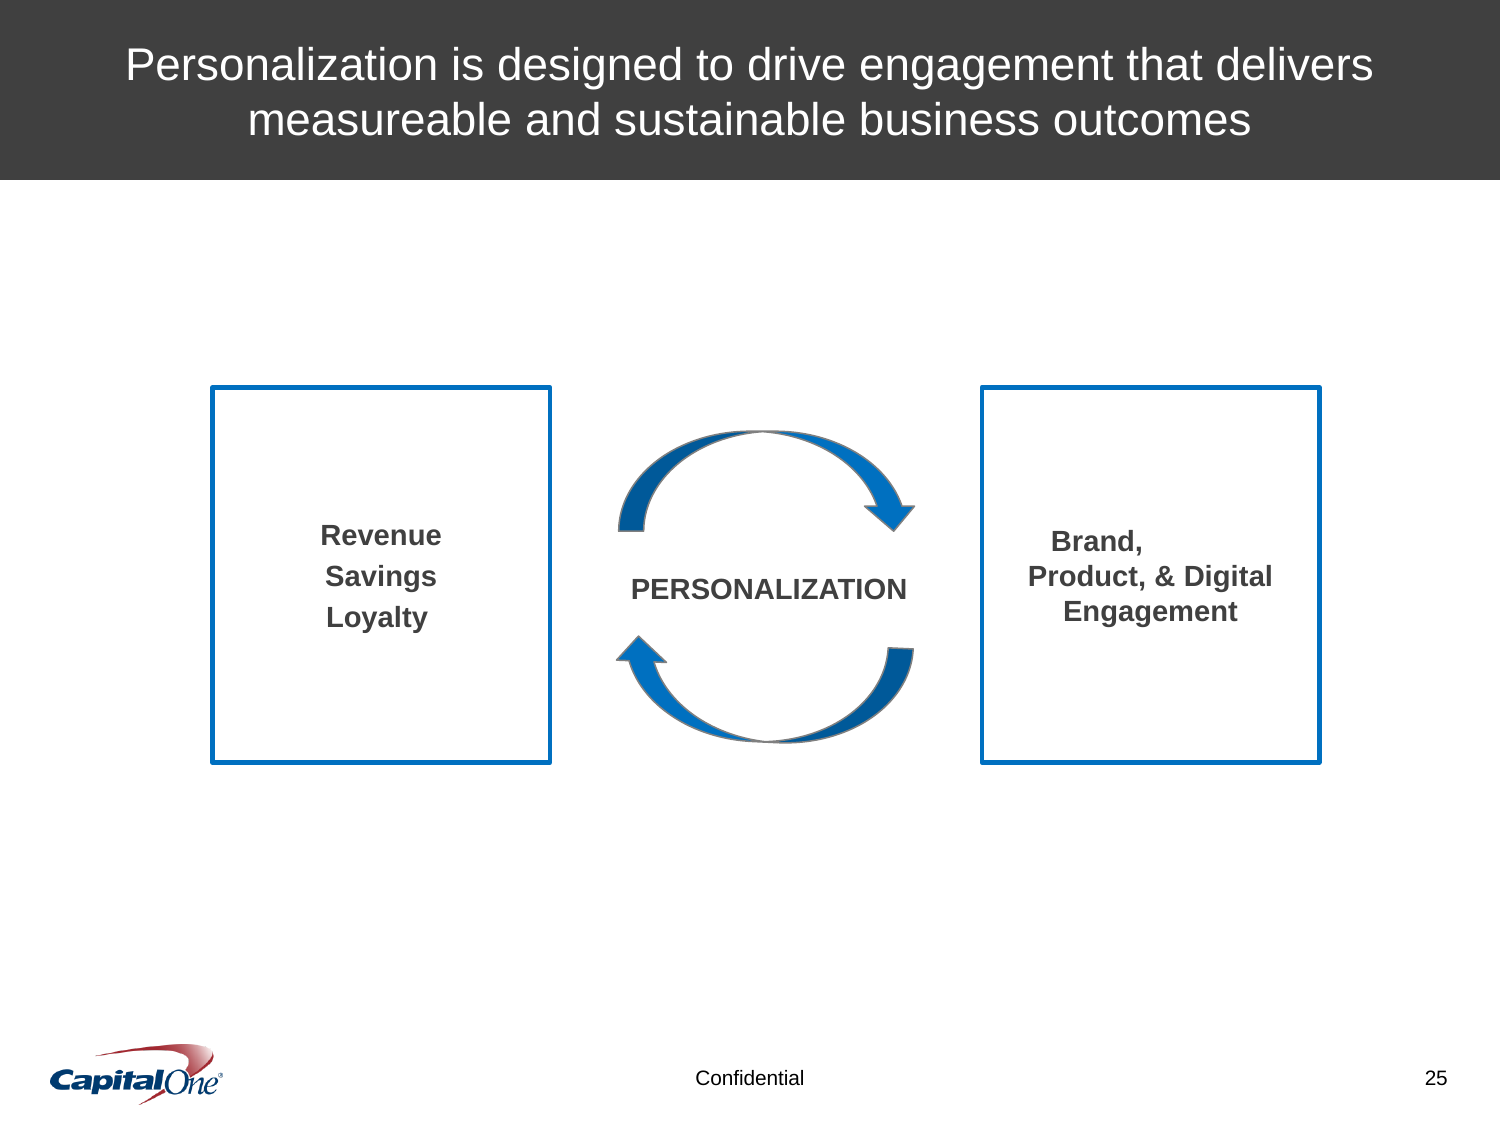

Personalization is designed to drive engagement that delivers measureable and sustainable business outcomes
Revenue
Savings
Loyalty
Brand,              Product, & Digital Engagement

PERSONALIZATION